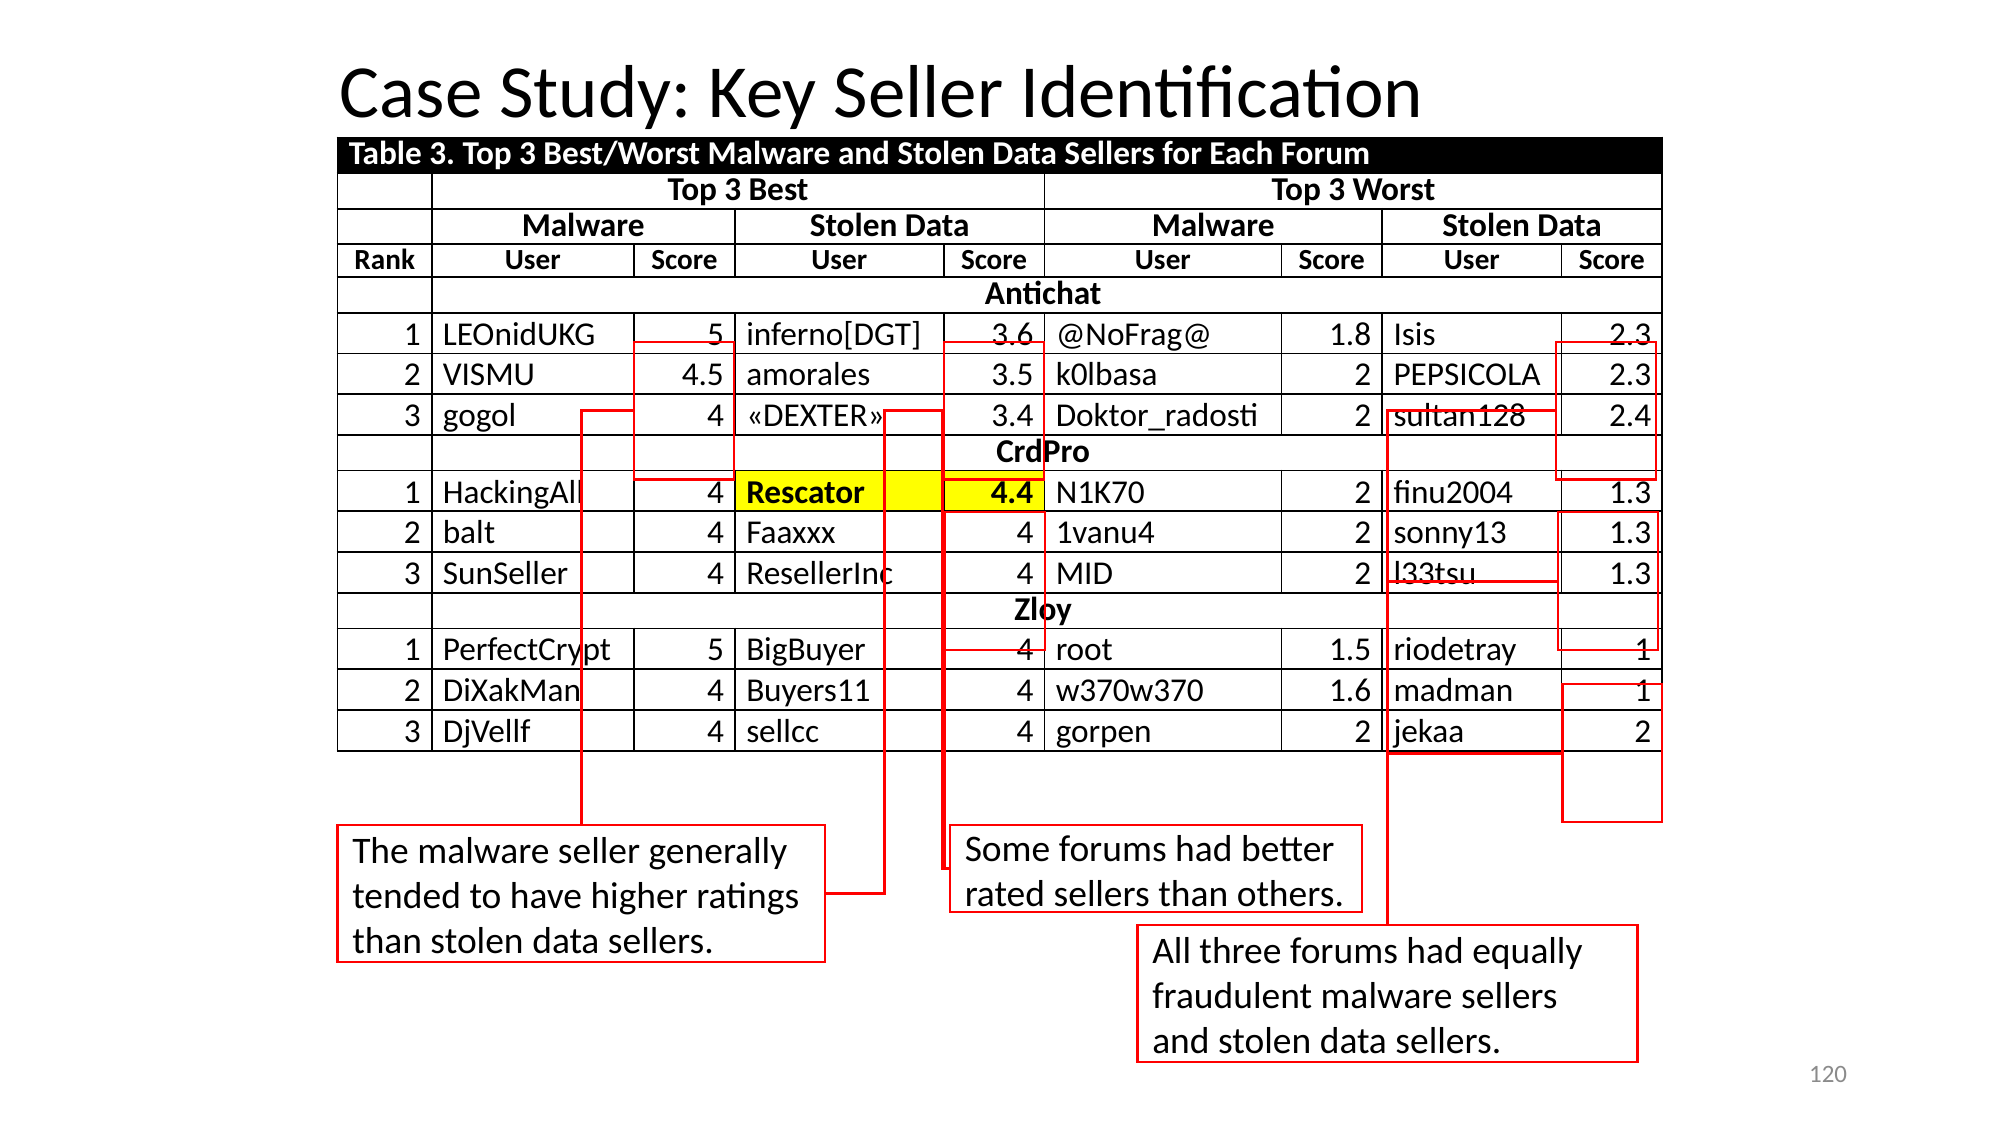

# Case Study: Key Seller Identification
| Table 3. Top 3 Best/Worst Malware and Stolen Data Sellers for Each Forum |  |  |  |  |  |  |  |  |
| --- | --- | --- | --- | --- | --- | --- | --- | --- |
|  | Top 3 Best |  |  |  | Top 3 Worst |  |  |  |
|  | Malware |  | Stolen Data |  | Malware |  | Stolen Data |  |
| Rank | User | Score | User | Score | User | Score | User | Score |
|  | Antichat |  |  |  |  |  |  |  |
| 1 | LEOnidUKG | 5 | inferno[DGT] | 3.6 | @NoFrag@ | 1.8 | Isis | 2.3 |
| 2 | VISMU | 4.5 | amorales | 3.5 | k0lbasa | 2 | PEPSICOLA | 2.3 |
| 3 | gogol | 4 | «DEXTER» | 3.4 | Doktor\_radosti | 2 | sultan128 | 2.4 |
|  | CrdPro |  |  |  |  |  |  |  |
| 1 | HackingAll | 4 | Rescator | 4.4 | N1K70 | 2 | finu2004 | 1.3 |
| 2 | balt | 4 | Faaxxx | 4 | 1vanu4 | 2 | sonny13 | 1.3 |
| 3 | SunSeller | 4 | ResellerInc | 4 | MID | 2 | l33tsu | 1.3 |
|  | Zloy |  |  |  |  |  |  |  |
| 1 | PerfectCrypt | 5 | BigBuyer | 4 | root | 1.5 | riodetray | 1 |
| 2 | DiXakMan | 4 | Buyers11 | 4 | w370w370 | 1.6 | madman | 1 |
| 3 | DjVellf | 4 | sellcc | 4 | gorpen | 2 | jekaa | 2 |

The malware seller generally tended to have higher ratings than stolen data sellers.
Some forums had better rated sellers than others.
All three forums had equally fraudulent malware sellers and stolen data sellers.
120